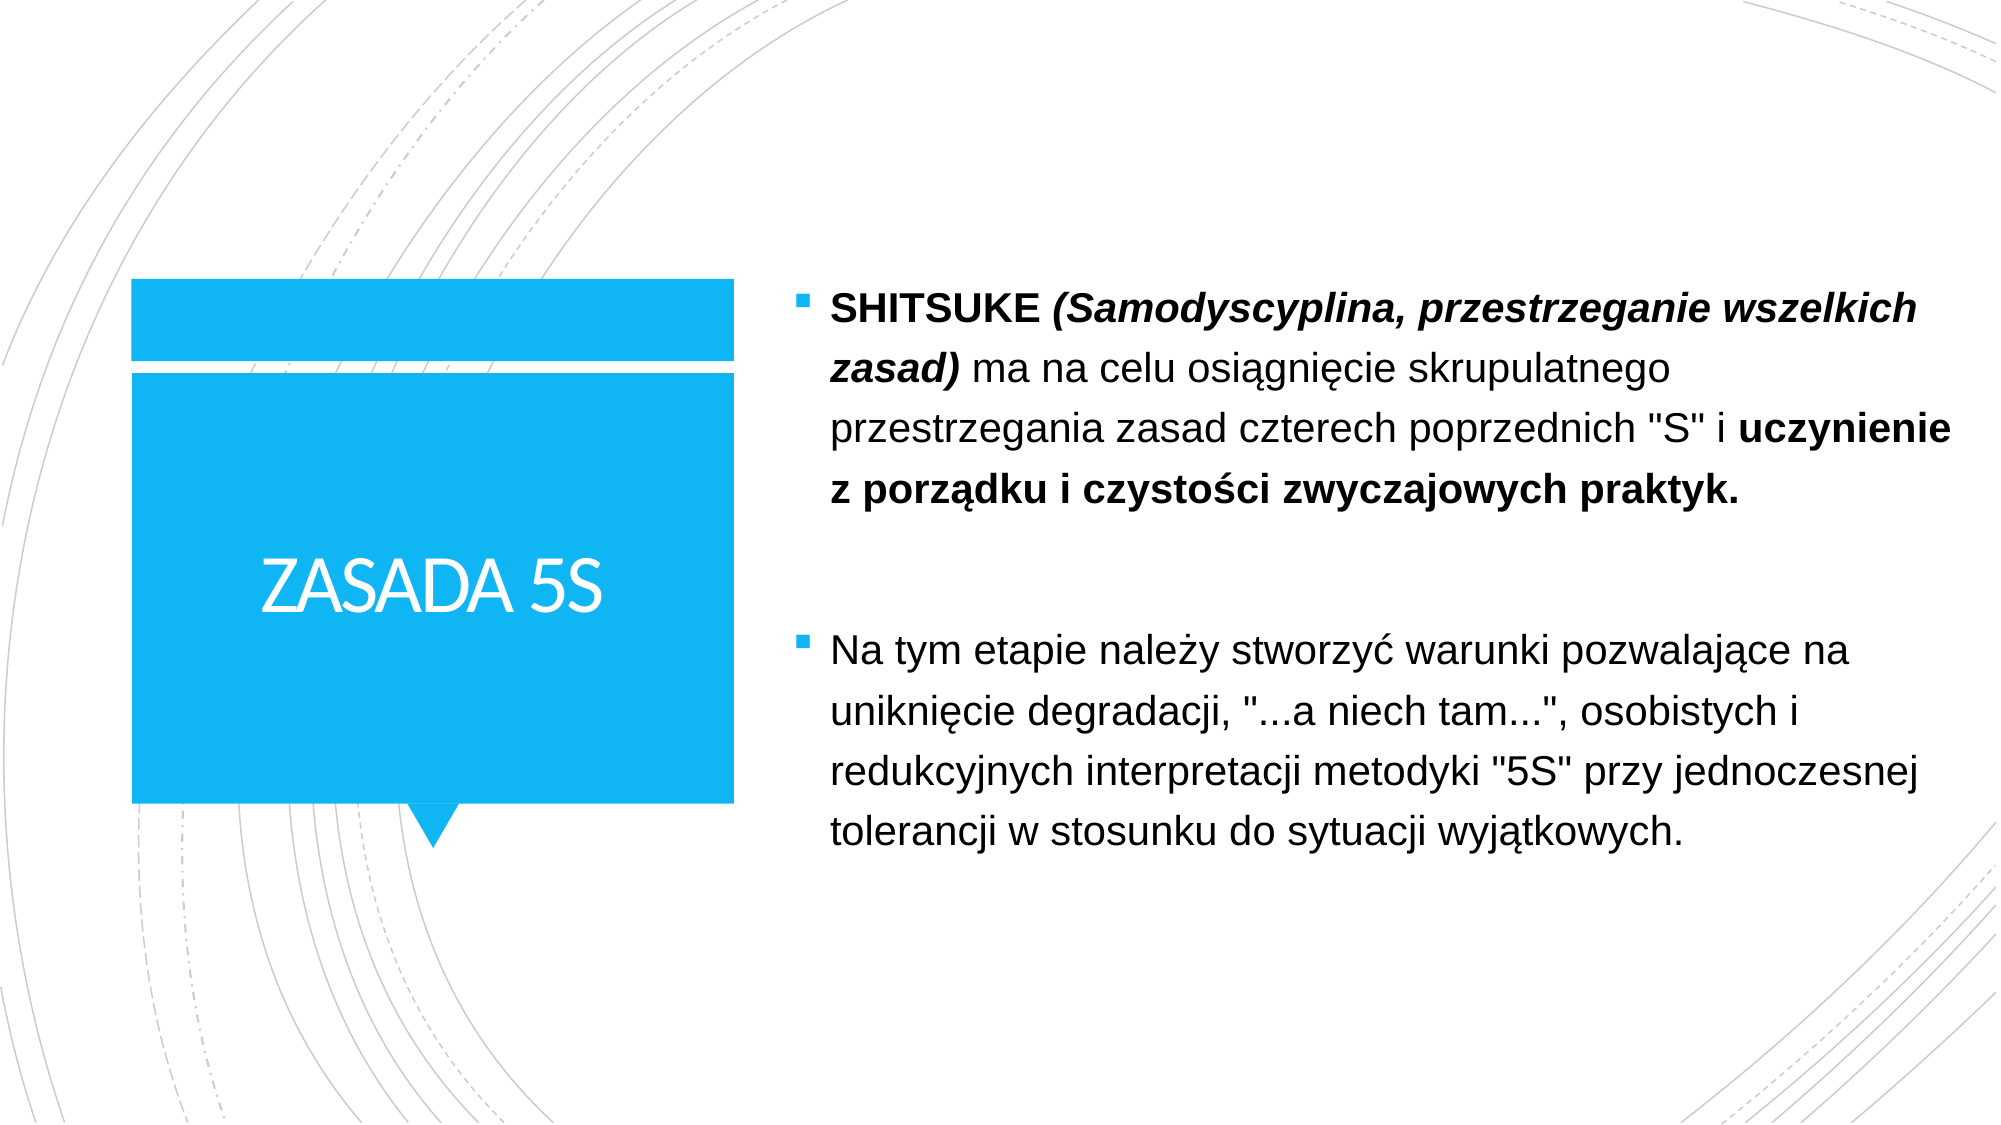

SHITSUKE (Samodyscyplina, przestrzeganie wszelkich zasad) ma na celu osiągnięcie skrupulatnego przestrzegania zasad czterech poprzednich "S" i uczynienie z porządku i czystości zwyczajowych praktyk.

Na tym etapie należy stworzyć warunki pozwalające na uniknięcie degradacji, "...a niech tam...", osobistych i redukcyjnych interpretacji metodyki "5S" przy jednoczesnej tolerancji w stosunku do sytuacji wyjątkowych.
# ZASADA 5S